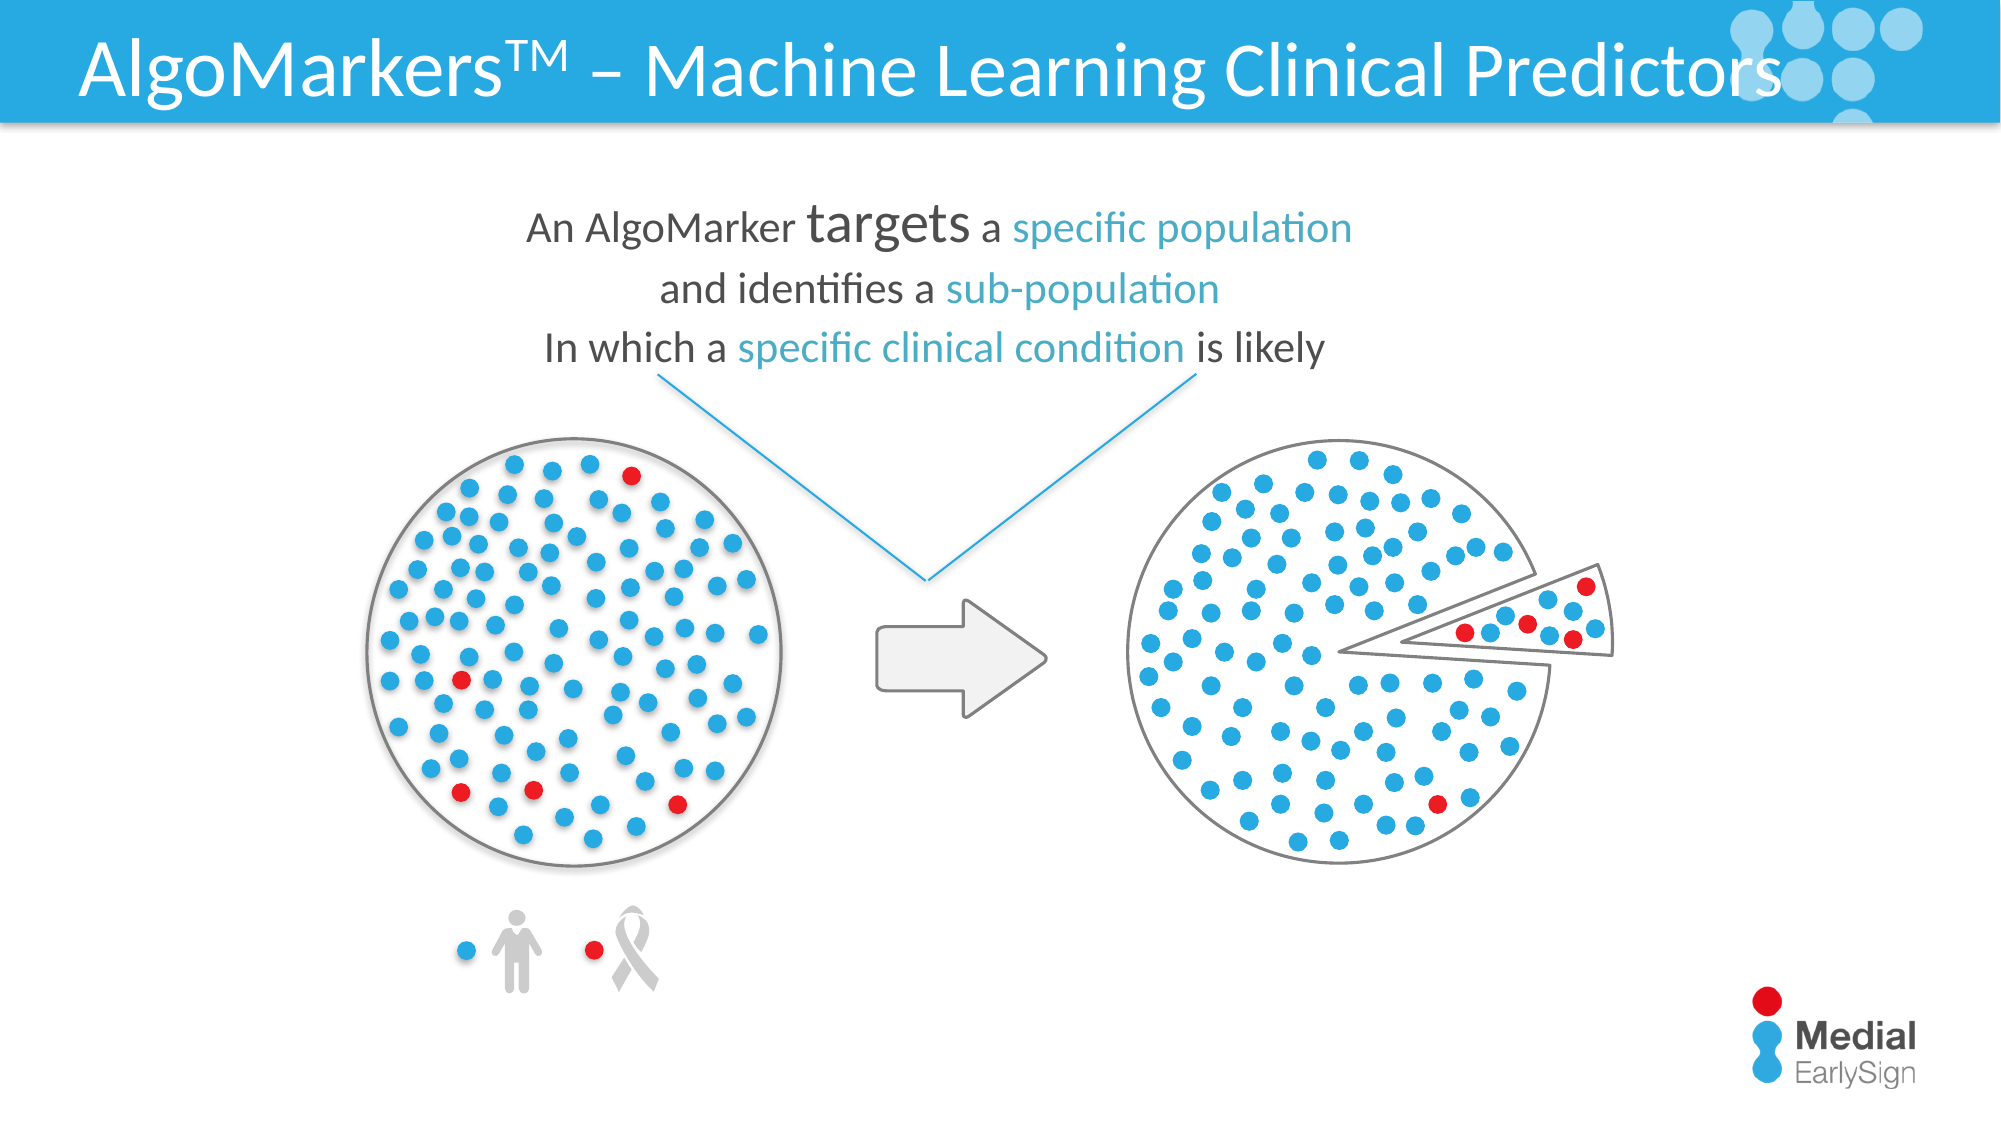

# AlgoMarkersTM – Machine Learning Clinical Predictors
An AlgoMarker targets a specific population
and identifies a sub-population
In which a specific clinical condition is likely